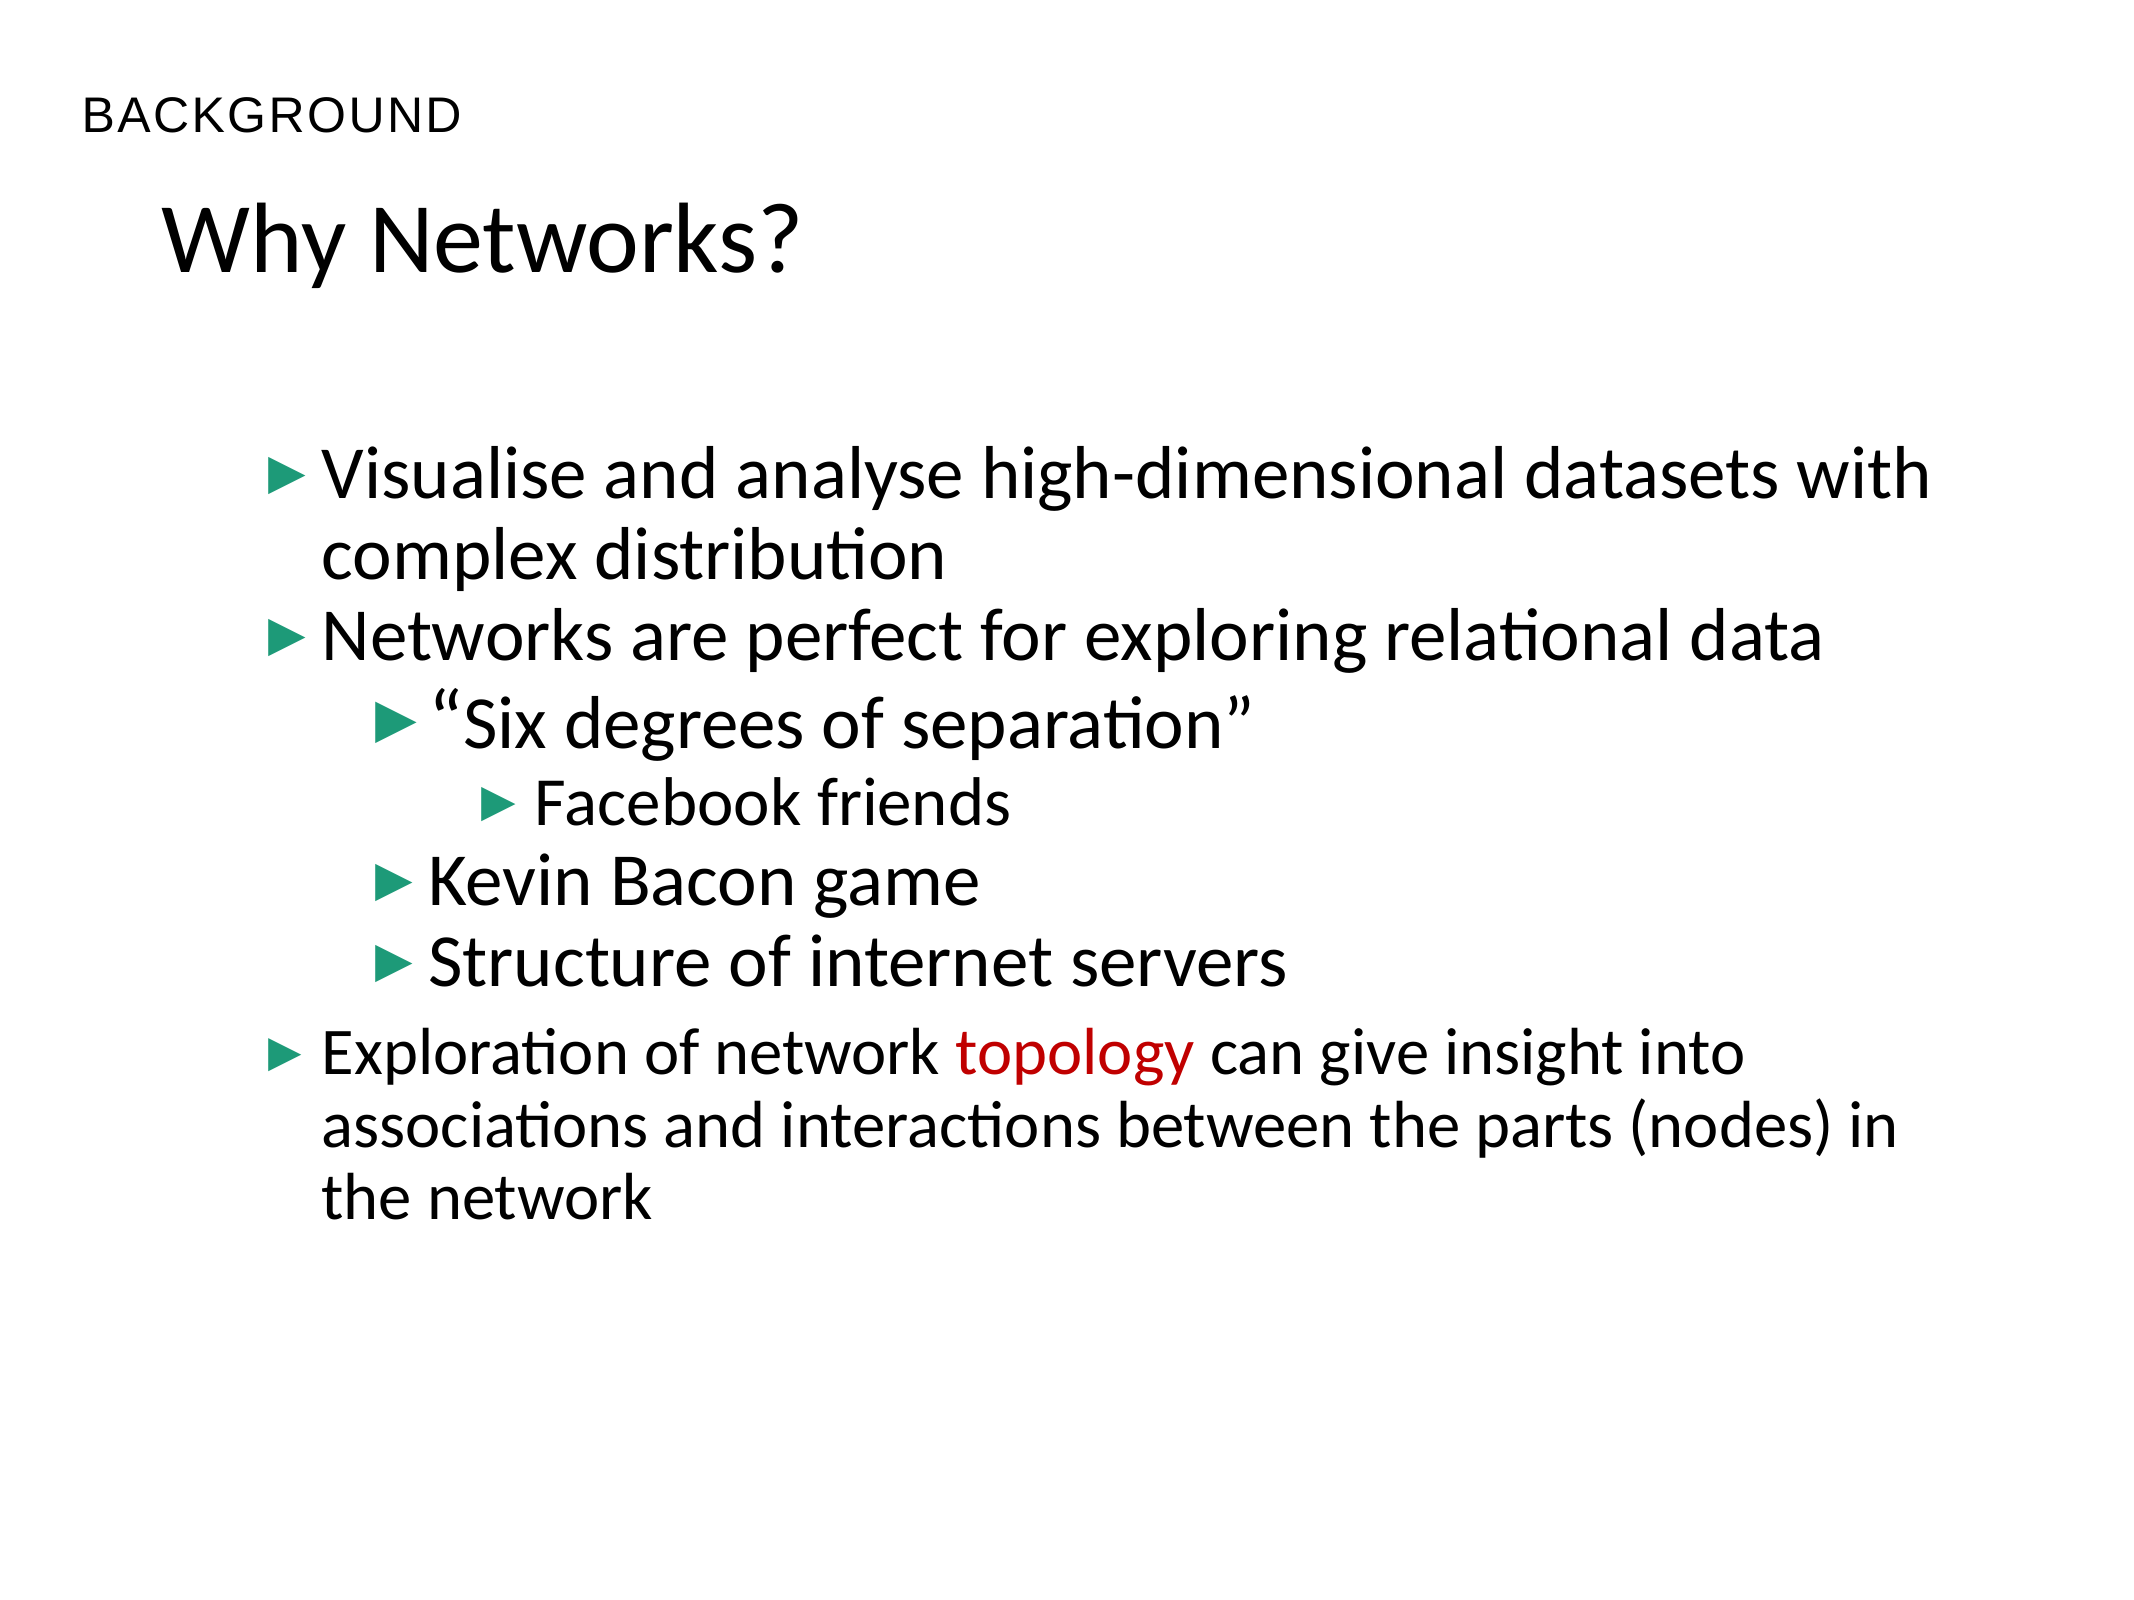

# Why Networks?
BackGround
Visualise and analyse high-dimensional datasets with complex distribution
Networks are perfect for exploring relational data
“Six degrees of separation”
Facebook friends
Kevin Bacon game
Structure of internet servers
Exploration of network topology can give insight into associations and interactions between the parts (nodes) in the network